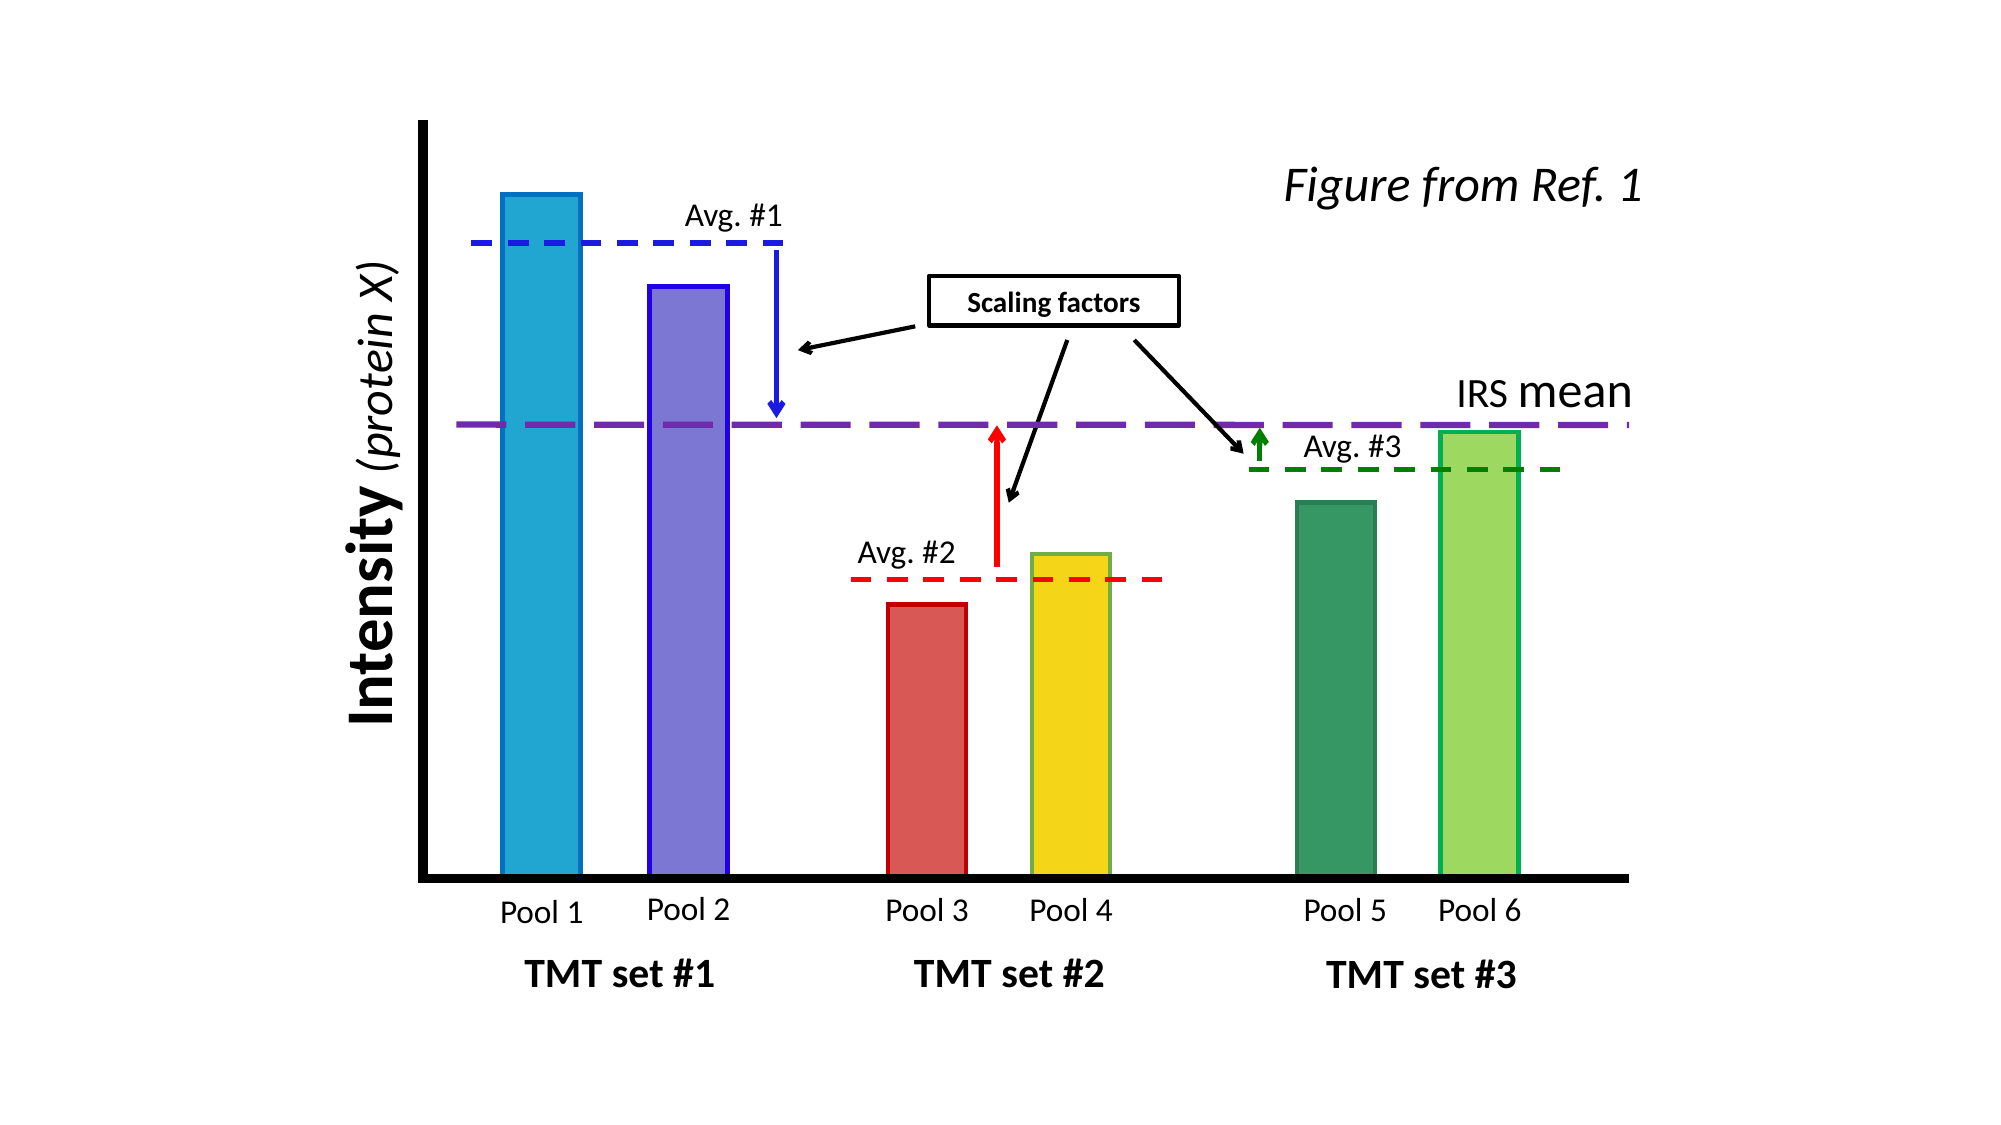

Figure from Ref. 1
Avg. #1

Scaling factors

IRS mean
Avg. #3

Intensity (protein X)

Avg. #2

Pool 2
Pool 3
Pool 4
Pool 5
Pool 6
Pool 1
TMT set #1
TMT set #2
TMT set #3